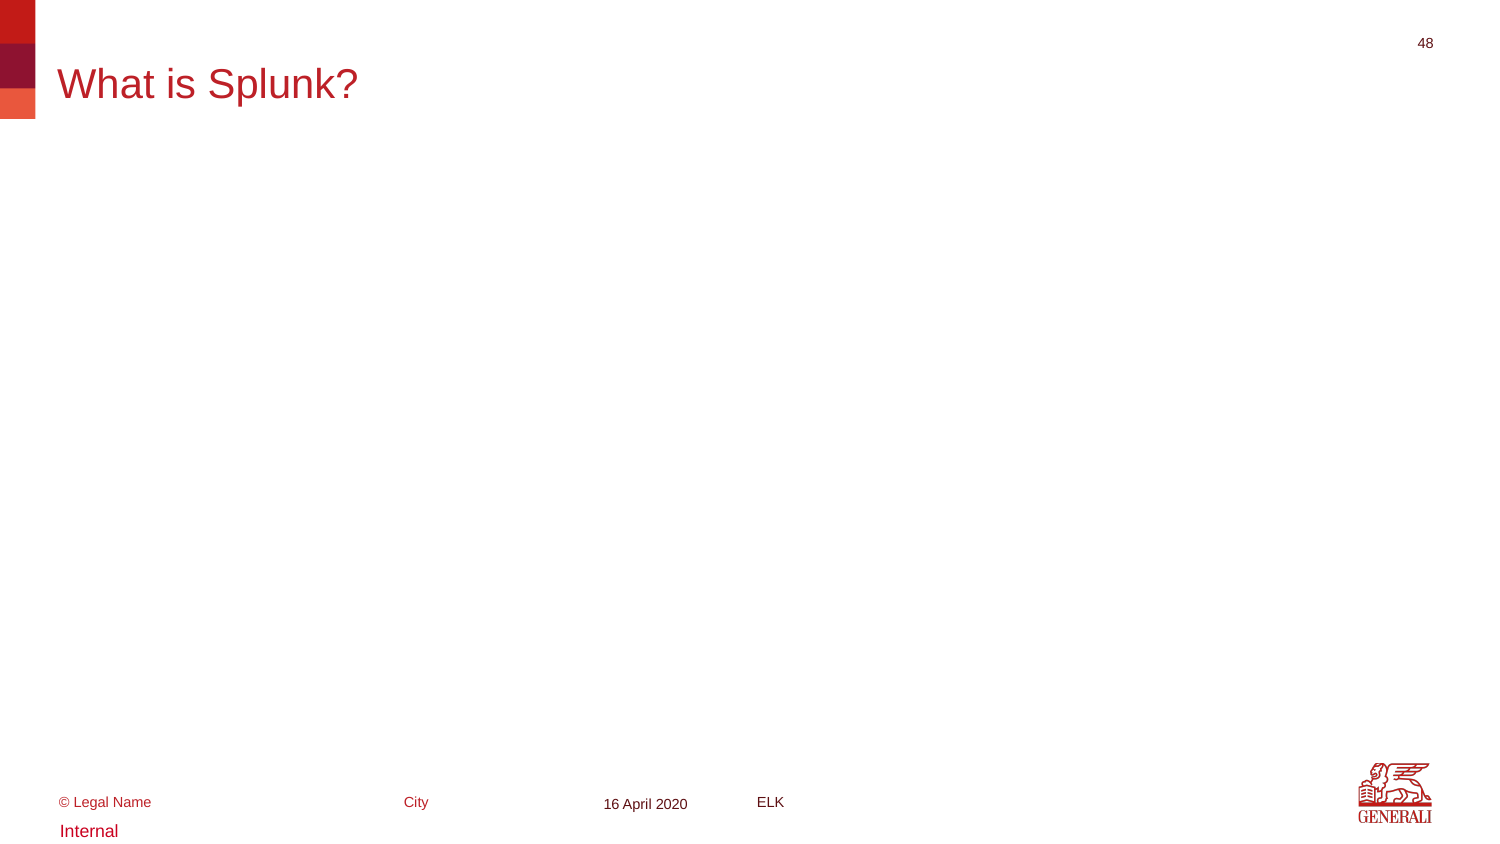

48
# What is Splunk?

16 April 2020
ELK